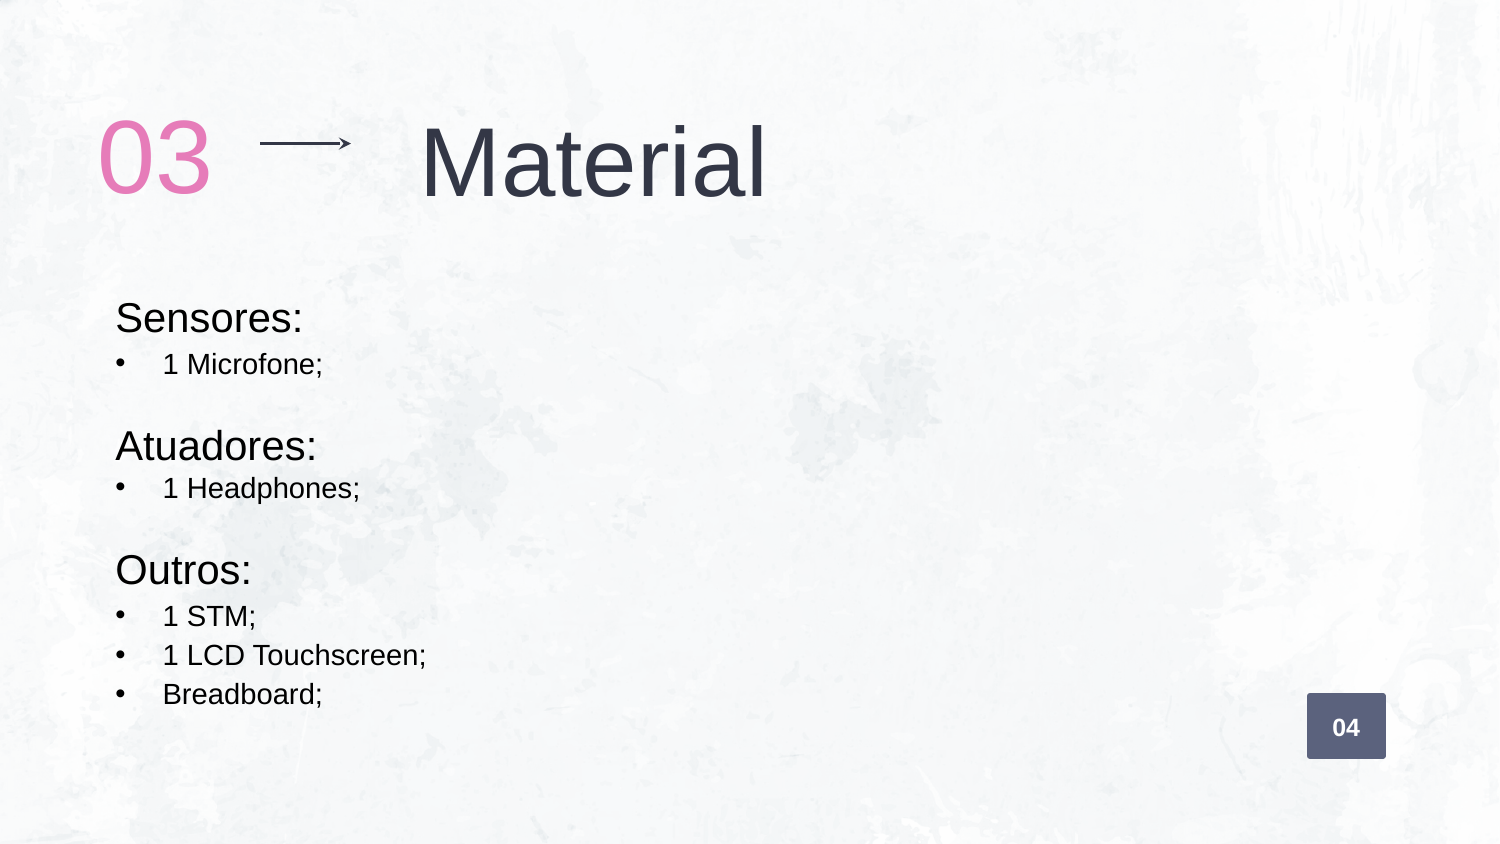

03
# Material
Sensores:
1 Microfone;

Atuadores:
1 Headphones;

Outros:
1 STM;
1 LCD Touchscreen;
Breadboard;

04